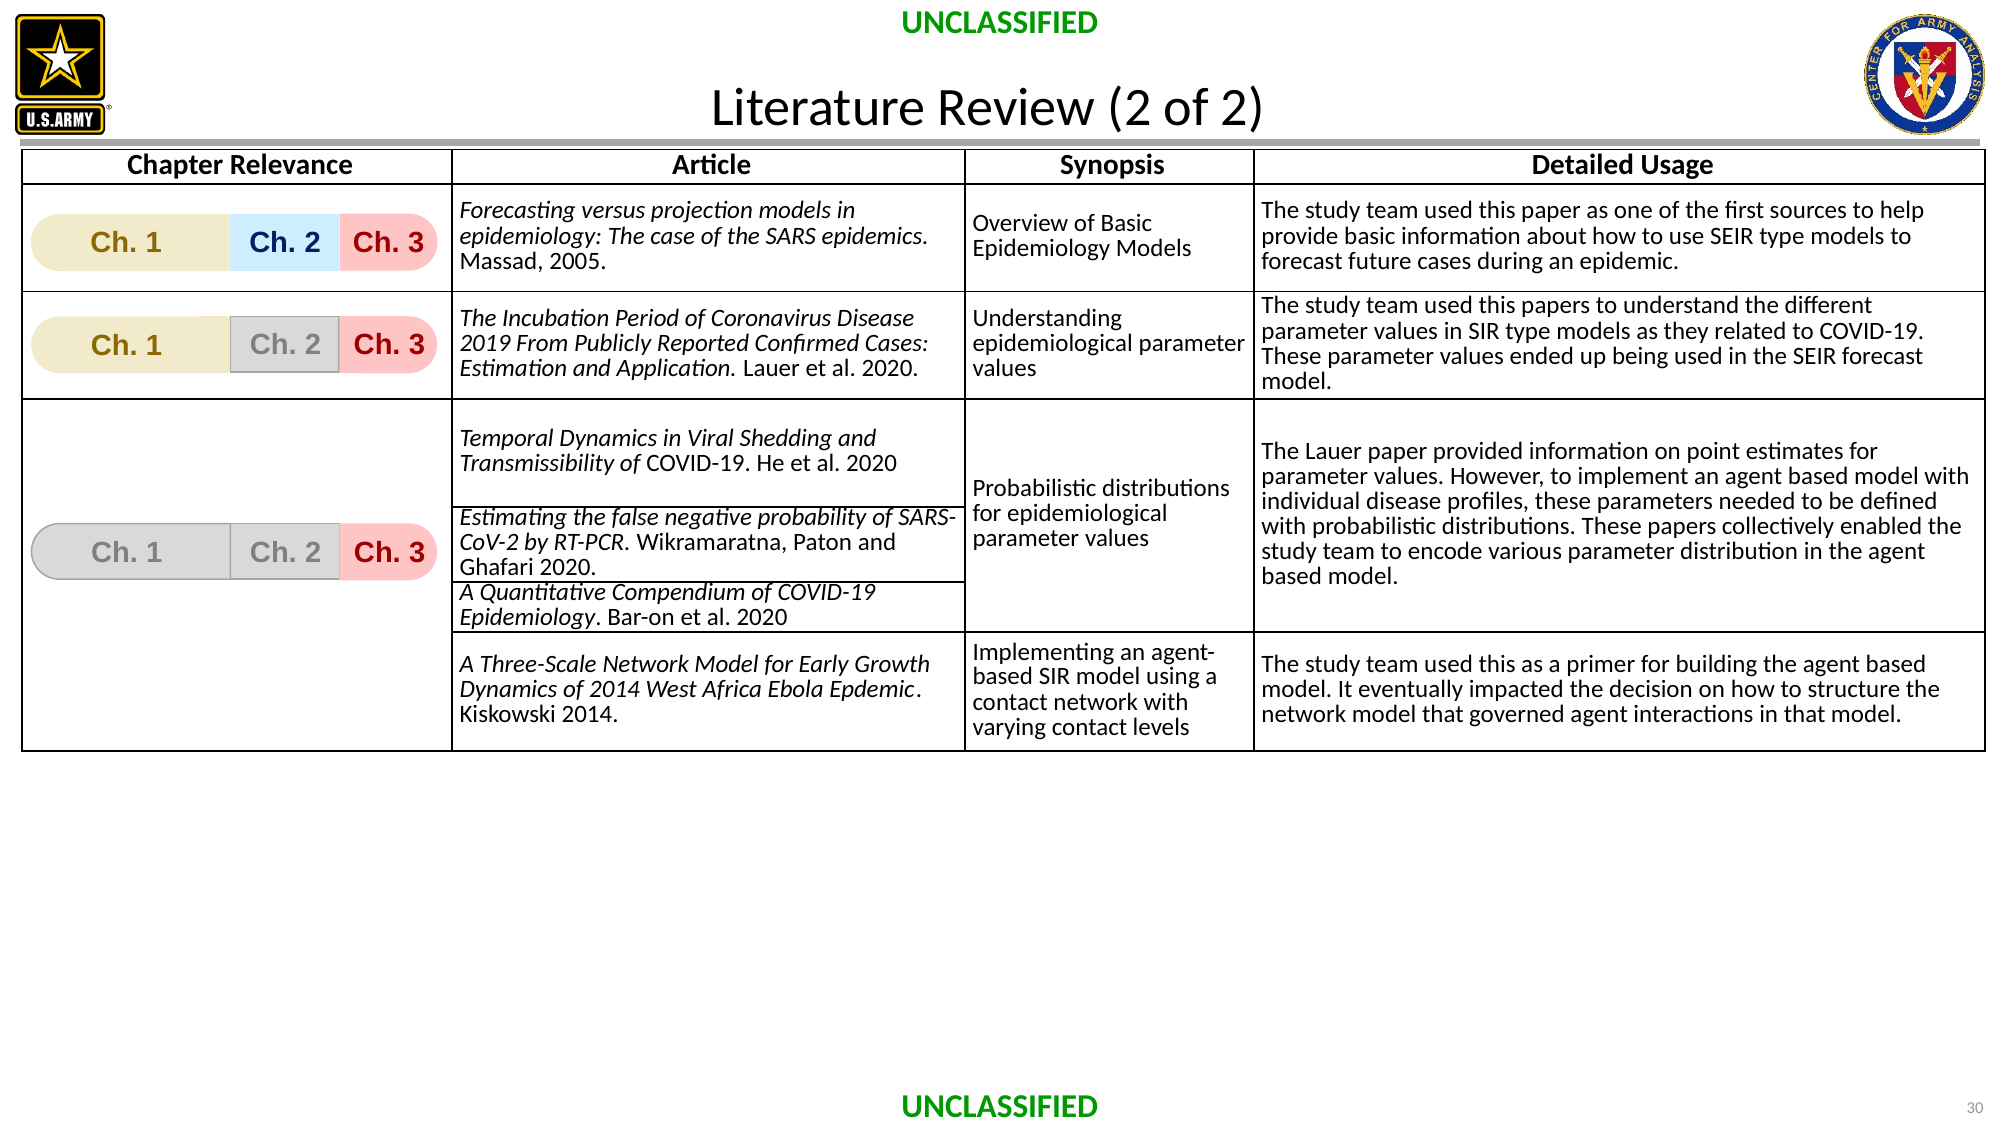

# Literature Review (2 of 2)
| Chapter Relevance | Article | Synopsis | Detailed Usage |
| --- | --- | --- | --- |
|  | Forecasting versus projection models in epidemiology: The case of the SARS epidemics. Massad, 2005. | Overview of Basic Epidemiology Models | The study team used this paper as one of the first sources to help provide basic information about how to use SEIR type models to forecast future cases during an epidemic. |
|  | The Incubation Period of Coronavirus Disease 2019 From Publicly Reported Confirmed Cases: Estimation and Application. Lauer et al. 2020. | Understanding epidemiological parameter values | ​The study team used this papers to understand the different parameter values in SIR type models as they related to COVID-19. These parameter values ended up being used in the SEIR forecast model. |
|  | Temporal Dynamics in Viral Shedding and Transmissibility of COVID-19. He et al. 2020 | ​Probabilistic distributions for epidemiological parameter values | The Lauer paper provided information on point estimates for parameter values. However, to implement an agent based model with individual disease profiles, these parameters needed to be defined with probabilistic distributions. These papers collectively enabled the study team to encode various parameter distribution in the agent based model. |
|  | Estimating the false negative probability of SARS-CoV-2 by RT-PCR. Wikramaratna, Paton and Ghafari 2020. |  |  |
|  | A Quantitative Compendium of COVID-19 Epidemiology. Bar-on et al. 2020 |  |  |
|  | A Three-Scale Network Model for Early Growth Dynamics of 2014 West Africa Ebola Epdemic. Kiskowski 2014. | ​Implementing an agent-based SIR model using a contact network with varying contact levels | The study team used this as a primer for building the agent based model. It eventually impacted the decision on how to structure the network model that governed agent interactions in that model. |

Ch. 1
Ch. 2
Ch. 3

Ch. 2
Ch. 3
Ch. 1

Ch. 2
Ch. 3
Ch. 1
30
11 June 2021